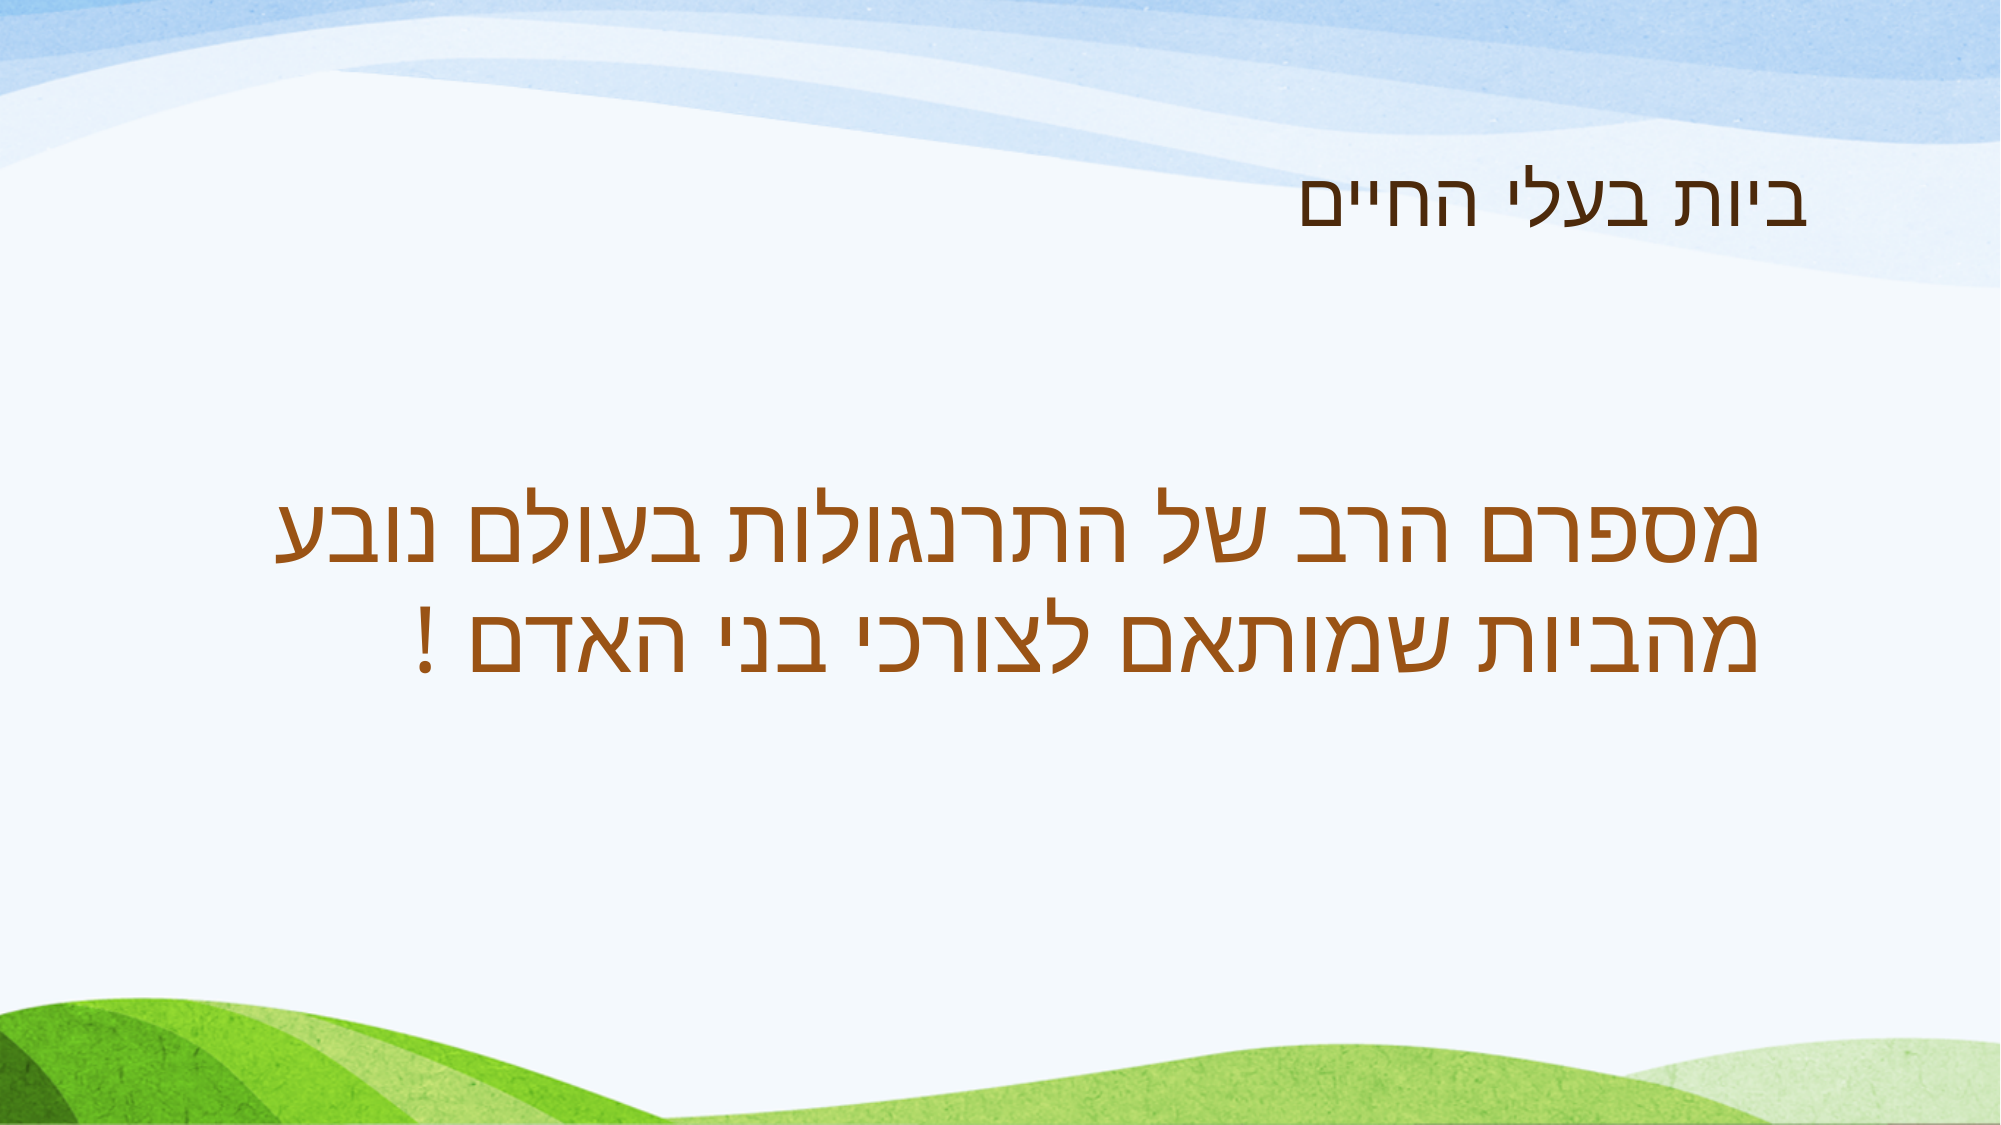

# ביות בעלי החיים
מספרם הרב של התרנגולות בעולם נובע
מהביות שמותאם לצורכי בני האדם !